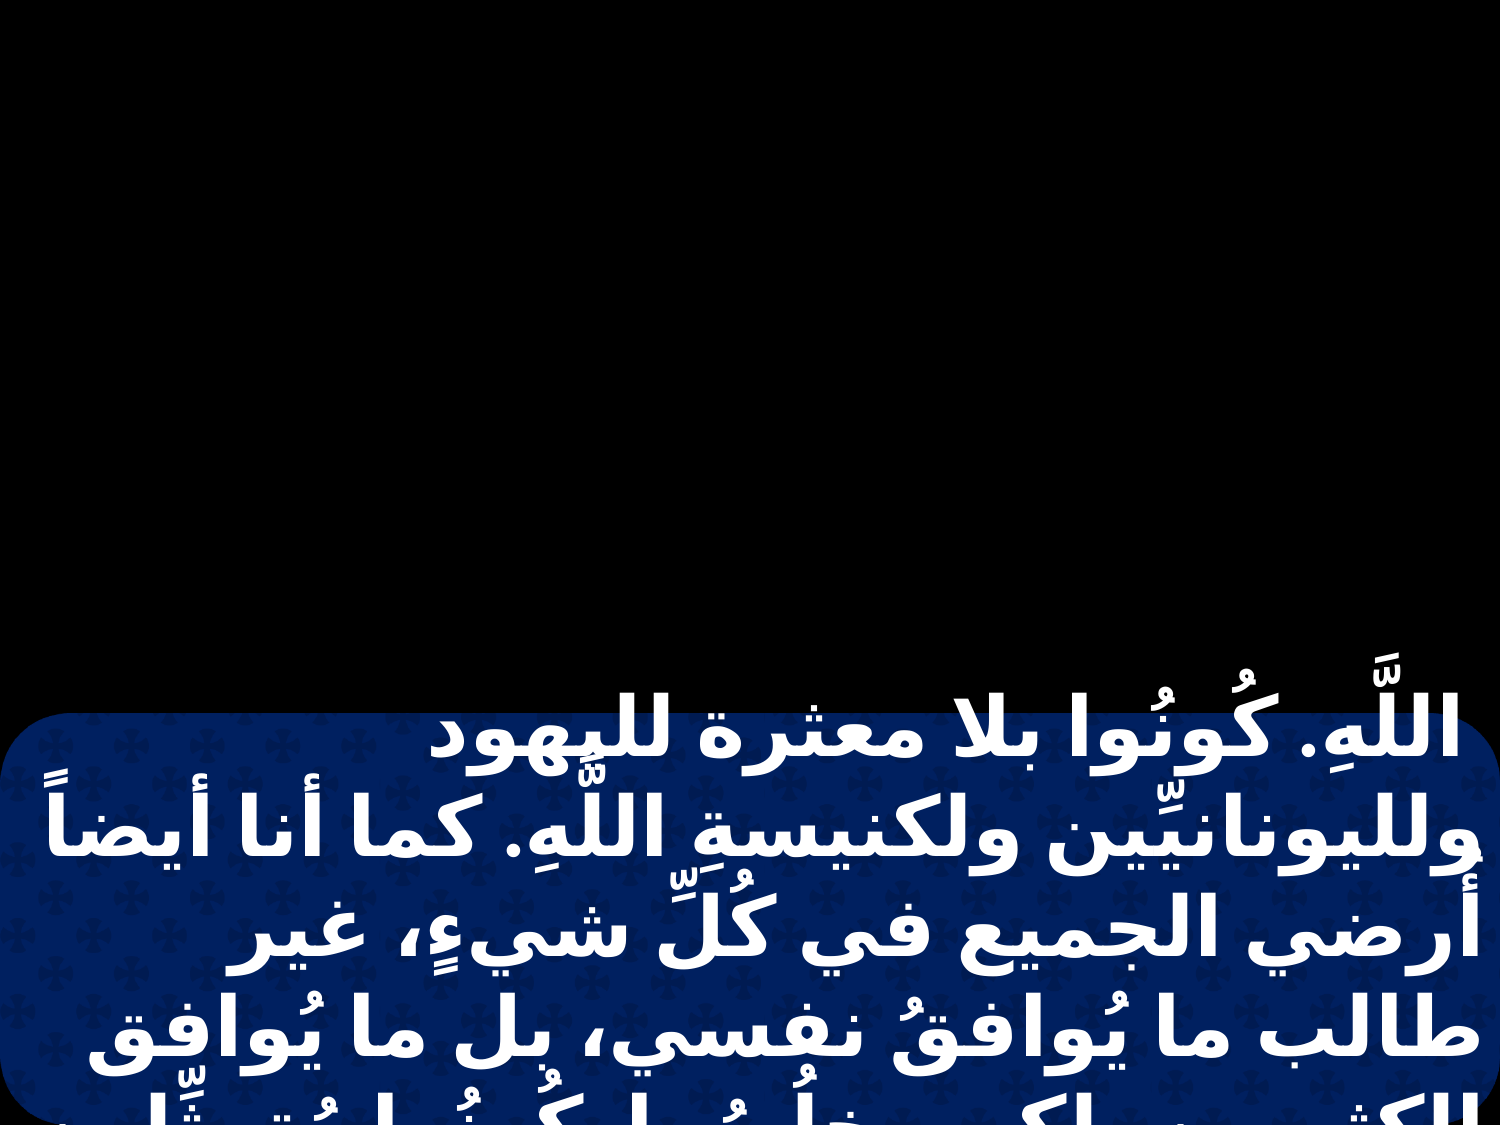

اللَّهِ. كُونُوا بلا معثرة لليهود ولليونانيِّين ولكنيسةِ اللَّهِ. كما أنا أيضاً أُرضي الجميع في كُلِّ شيءٍ، غير طالب ما يُوافقُ نفسي، بل ما يُوافق الكثيرين، لكي يخلُصُوا. كُونُوا مُتمثِّلين